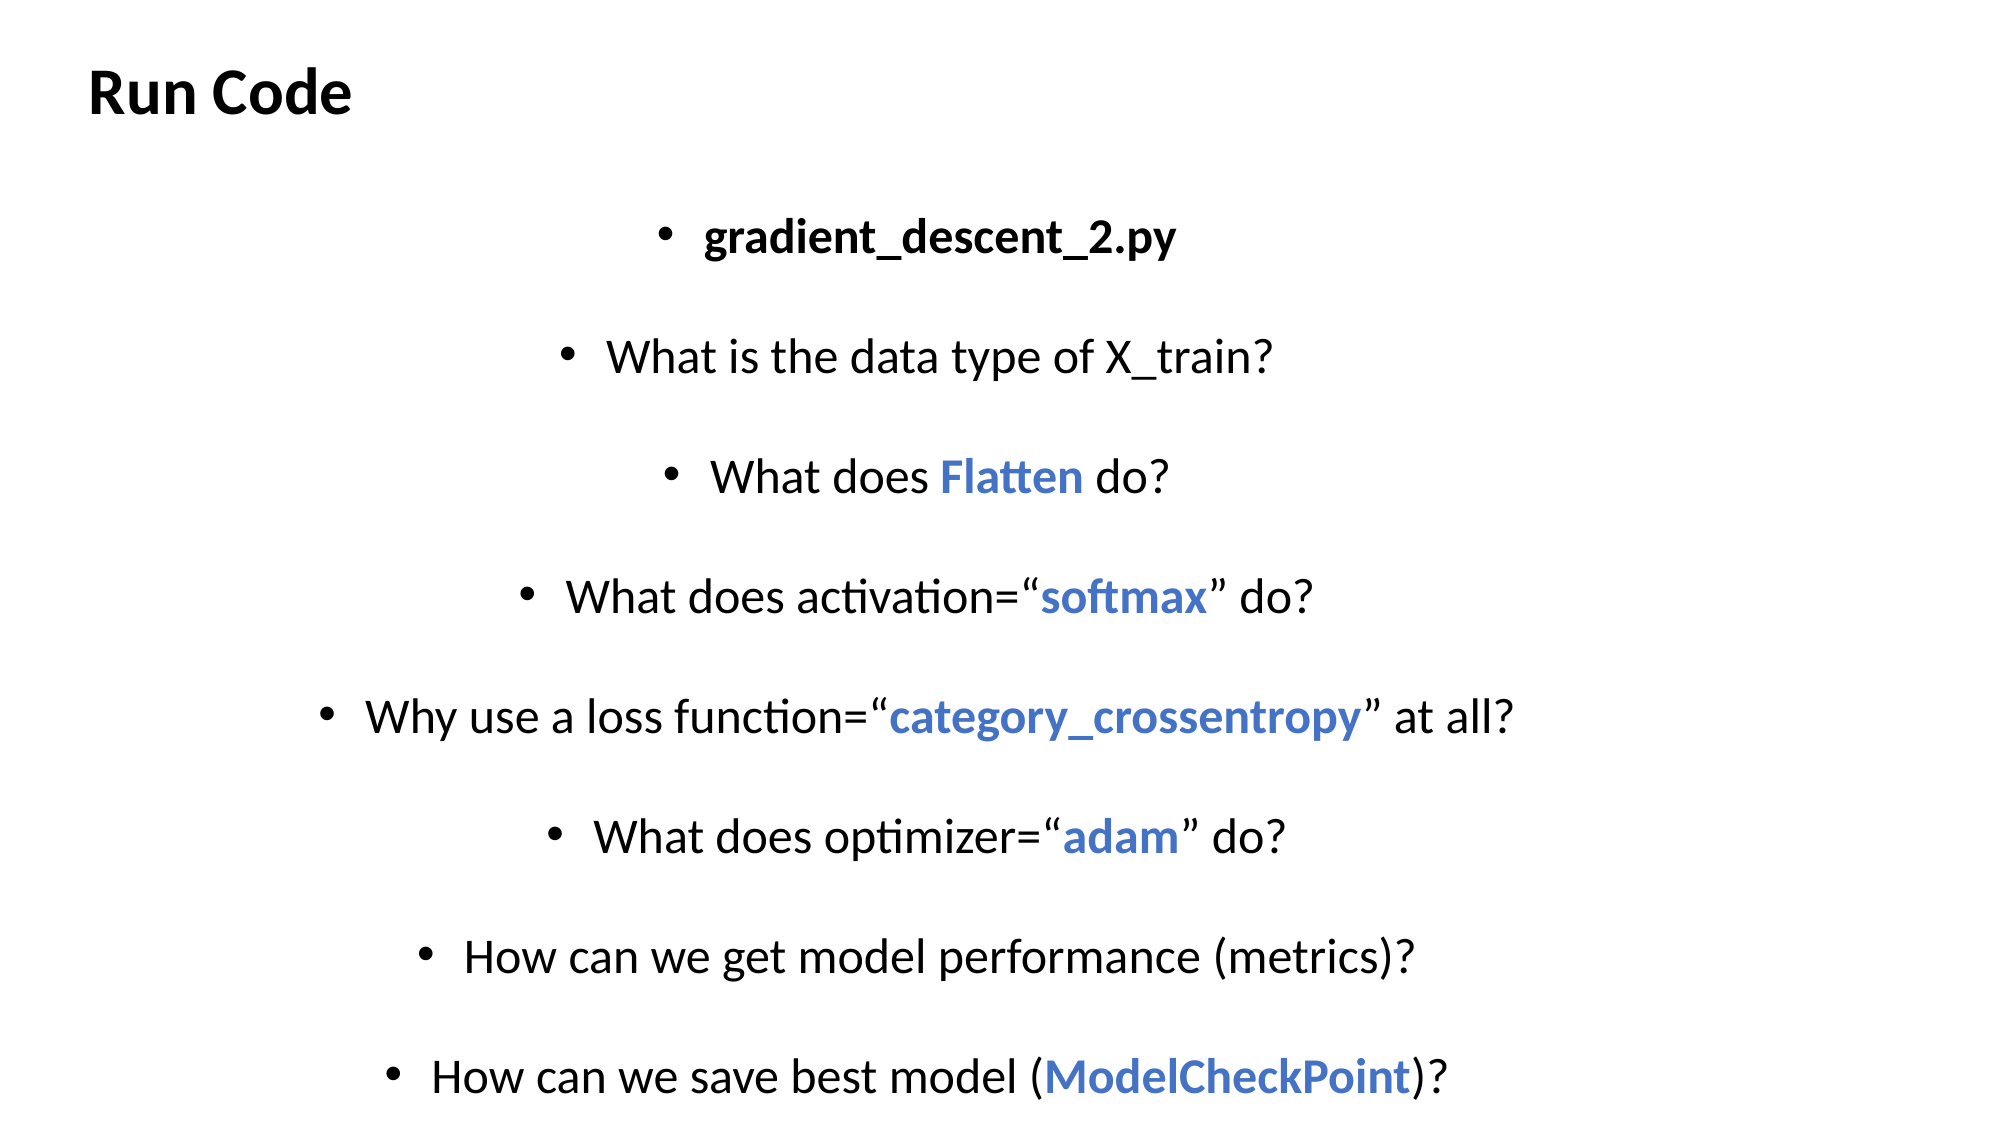

Run Code
gradient_descent_2.py
What is the data type of X_train?
What does Flatten do?
What does activation=“softmax” do?
Why use a loss function=“category_crossentropy” at all?
What does optimizer=“adam” do?
How can we get model performance (metrics)?
How can we save best model (ModelCheckPoint)?